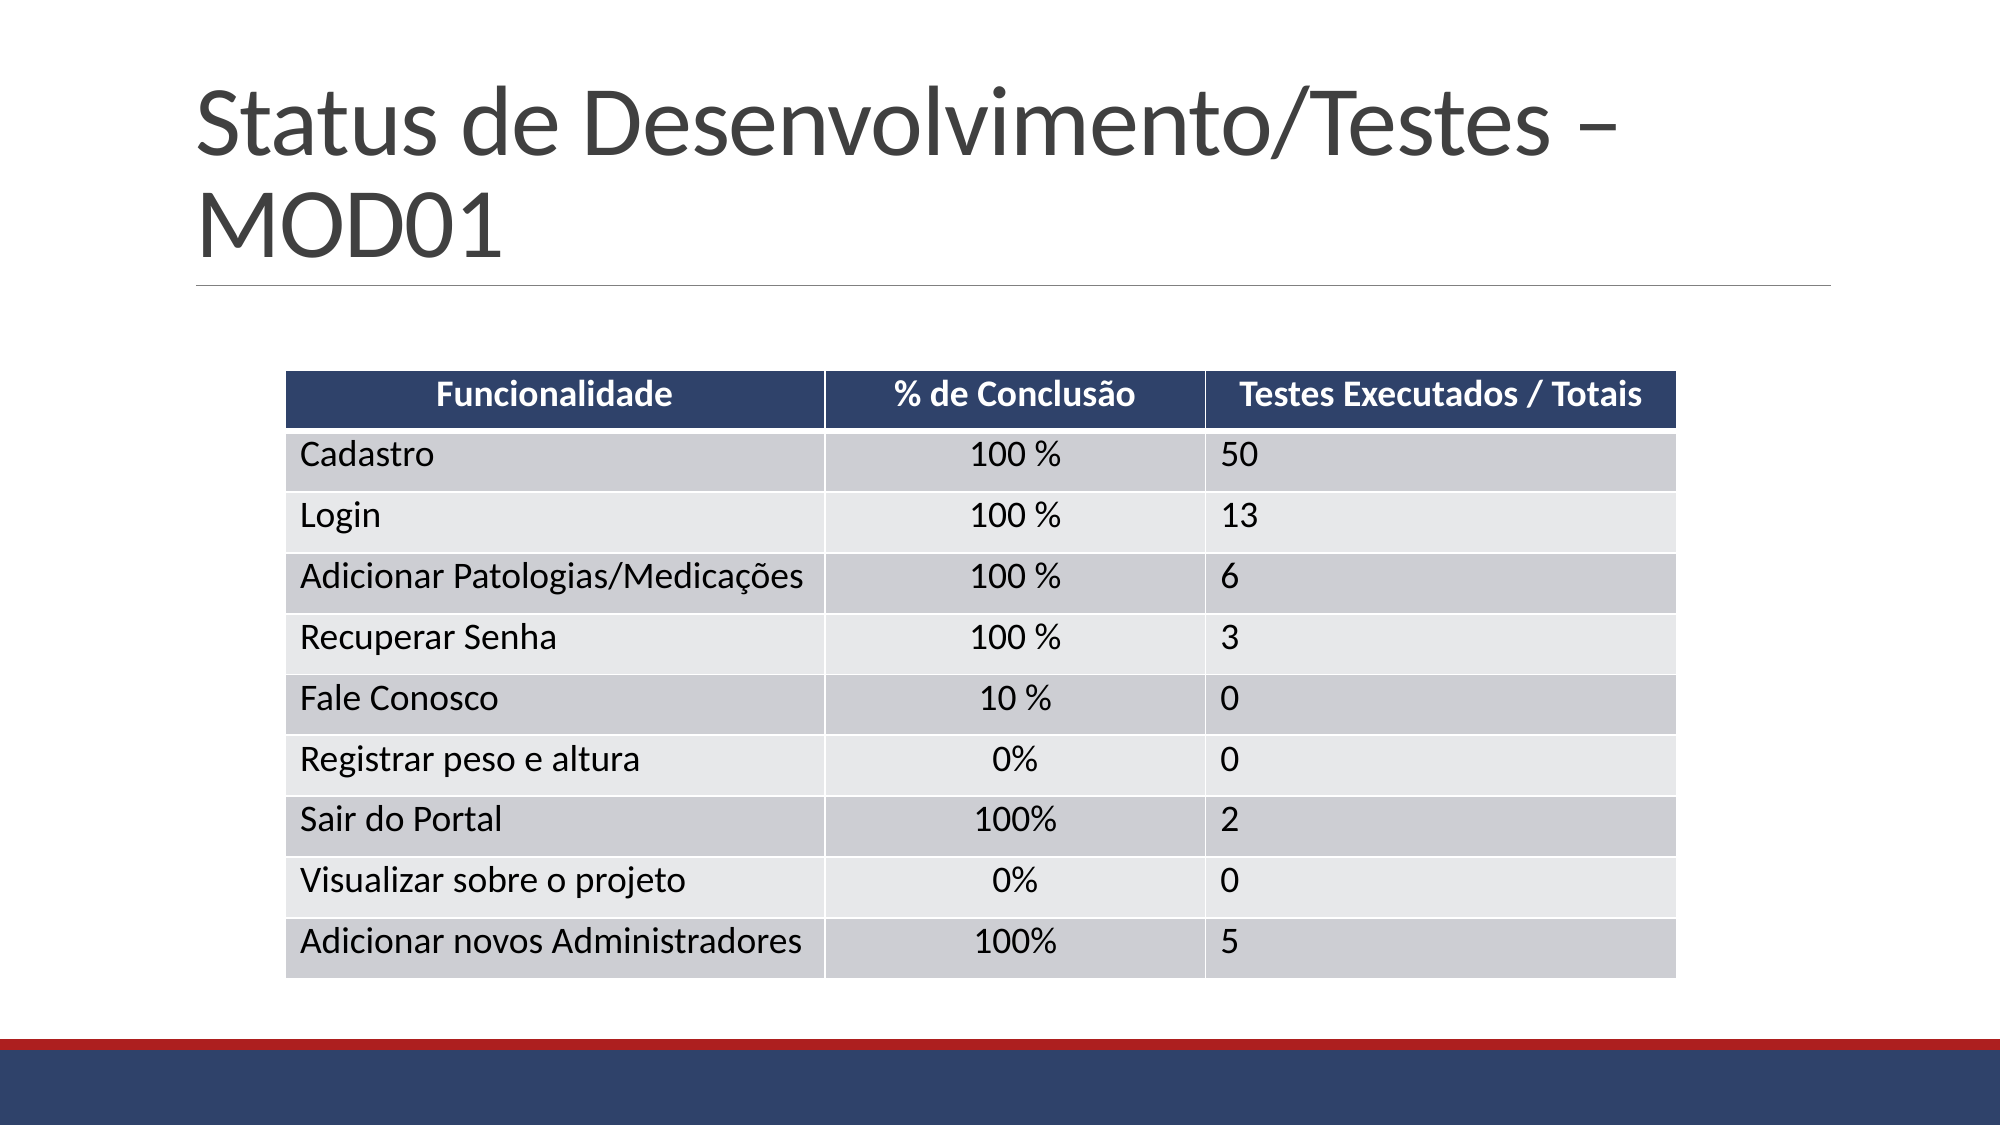

# Status de Desenvolvimento/Testes – MOD01
| Funcionalidade | % de Conclusão | Testes Executados / Totais |
| --- | --- | --- |
| Cadastro | 100 % | 50 |
| Login | 100 % | 13 |
| Adicionar Patologias/Medicações | 100 % | 6 |
| Recuperar Senha | 100 % | 3 |
| Fale Conosco | 10 % | 0 |
| Registrar peso e altura | 0% | 0 |
| Sair do Portal | 100% | 2 |
| Visualizar sobre o projeto | 0% | 0 |
| Adicionar novos Administradores | 100% | 5 |